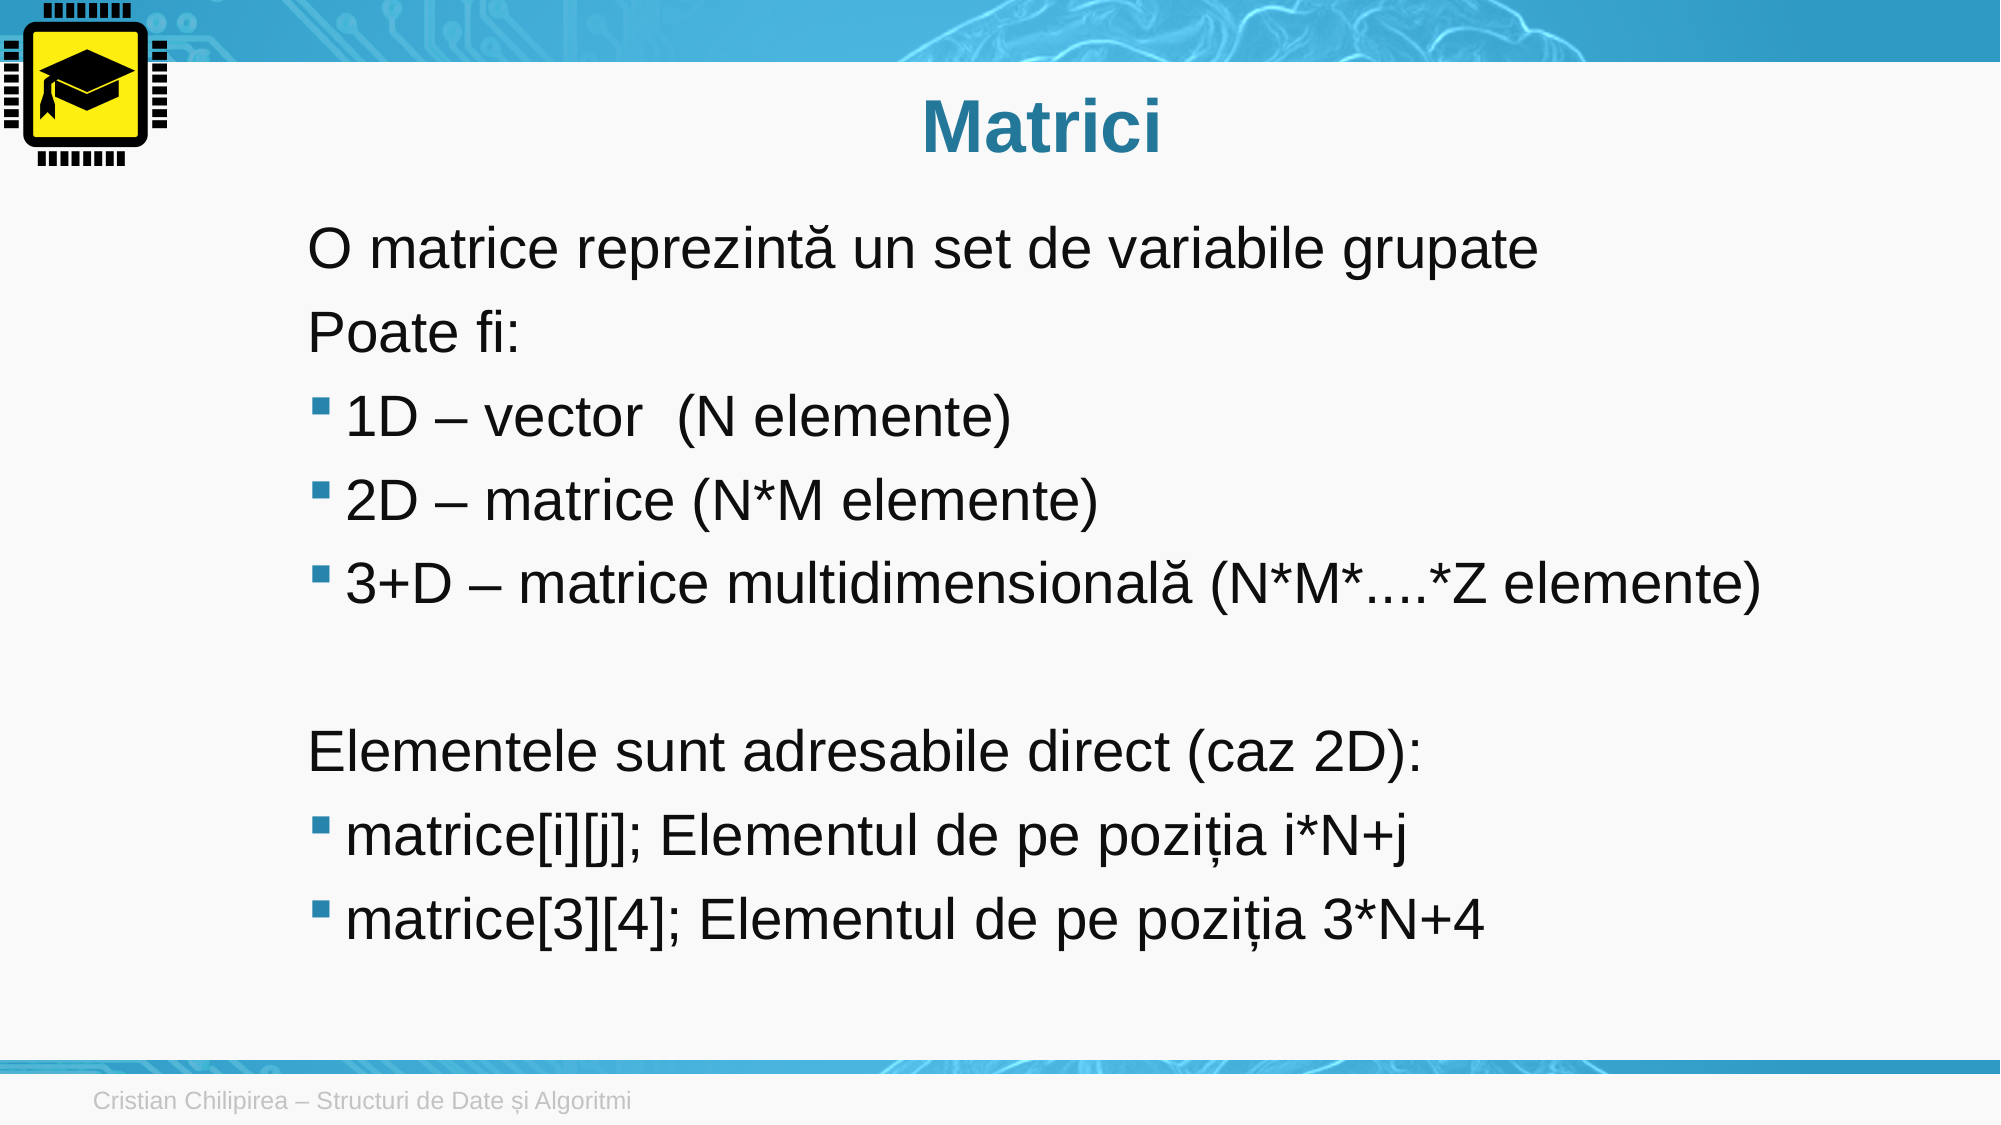

# Matrici
O matrice reprezintă un set de variabile grupate
Poate fi:
1D – vector  (N elemente)
2D – matrice (N*M elemente)
3+D – matrice multidimensională (N*M*....*Z elemente)

Elementele sunt adresabile direct (caz 2D):
matrice[i][j]; Elementul de pe poziția i*N+j
matrice[3][4]; Elementul de pe poziția 3*N+4

Cristian Chilipirea – Structuri de Date și Algoritmi